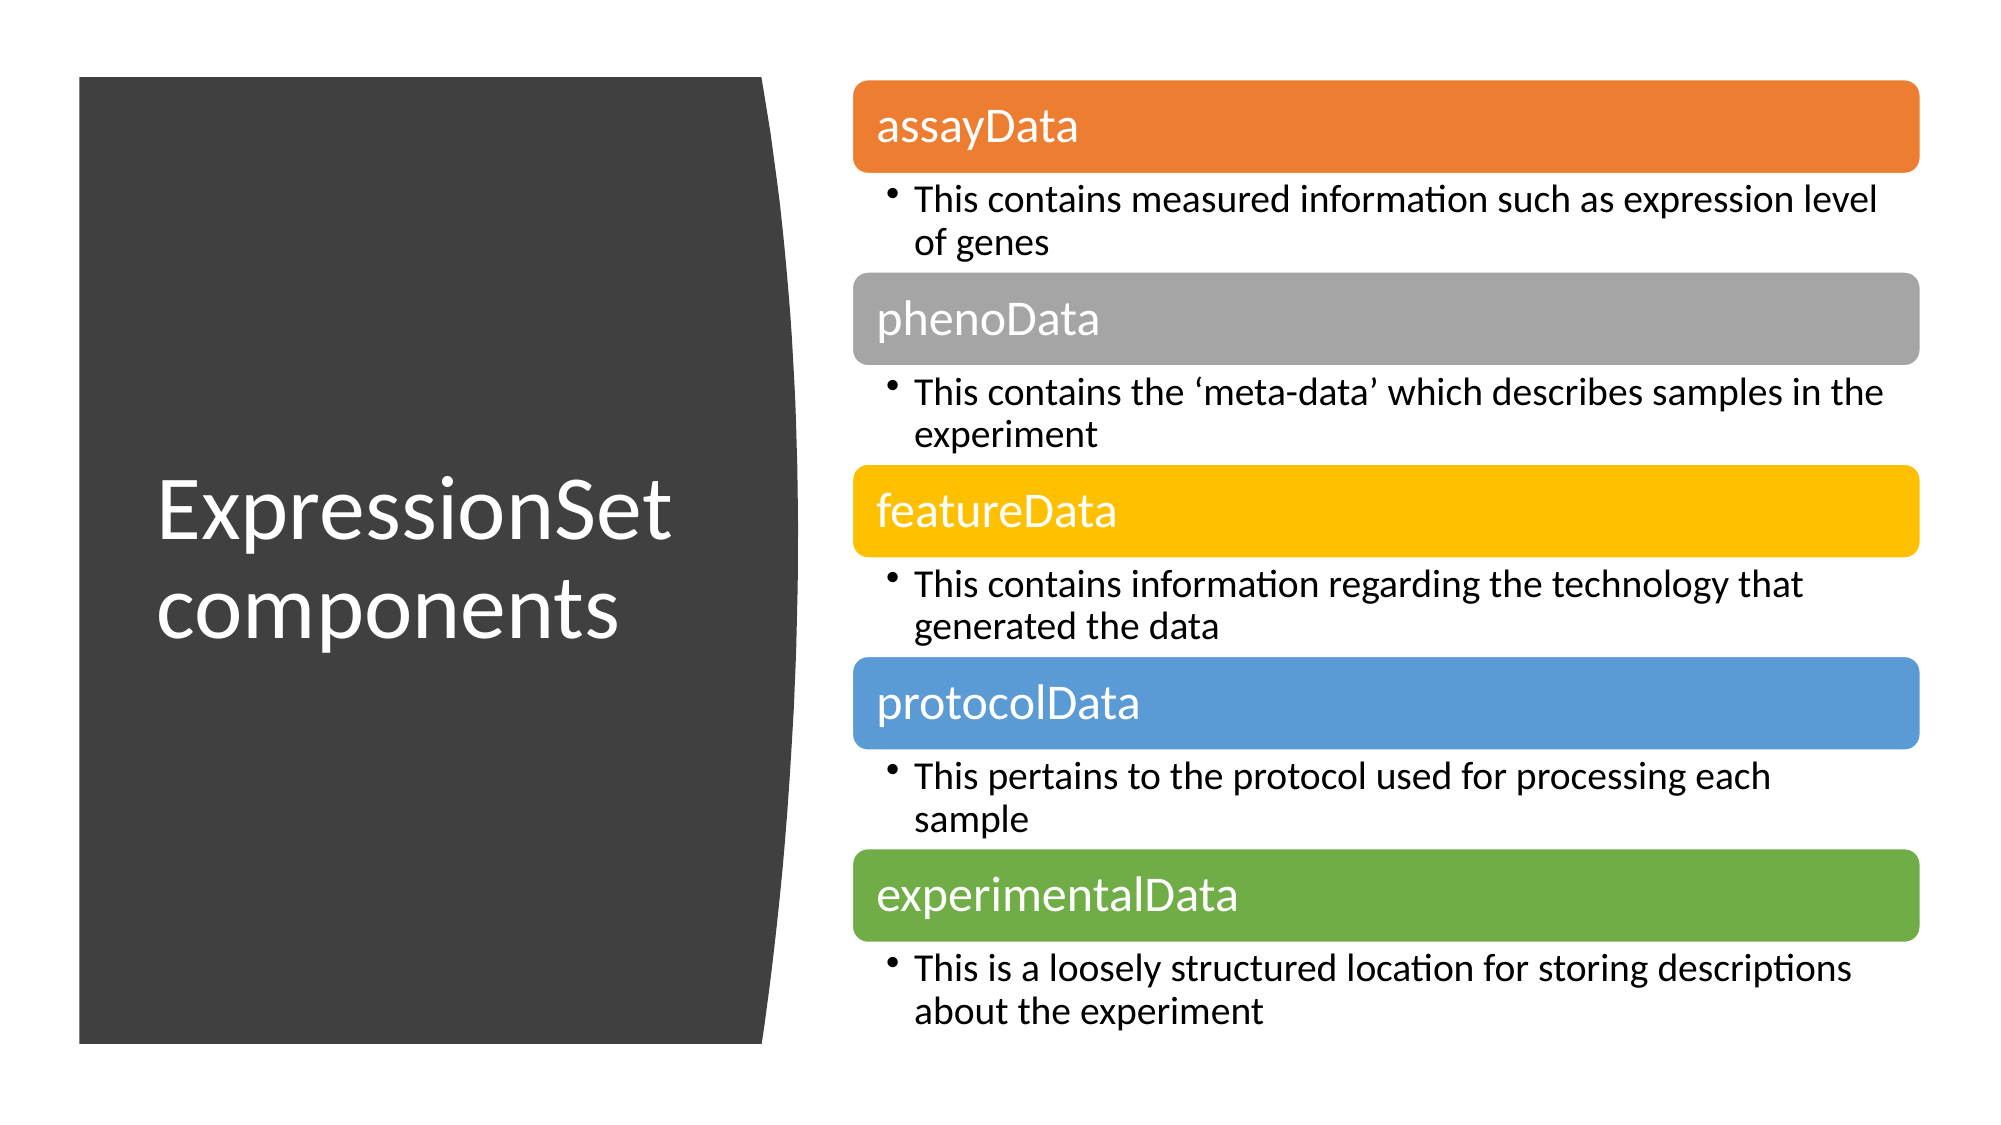

assayData
This contains measured information such as expression level of genes
phenoData
This contains the ‘meta-data’ which describes samples in the experiment
featureData
This contains information regarding the technology that generated the data
protocolData
This pertains to the protocol used for processing each sample
experimentalData
This is a loosely structured location for storing descriptions about the experiment

# ExpressionSet components